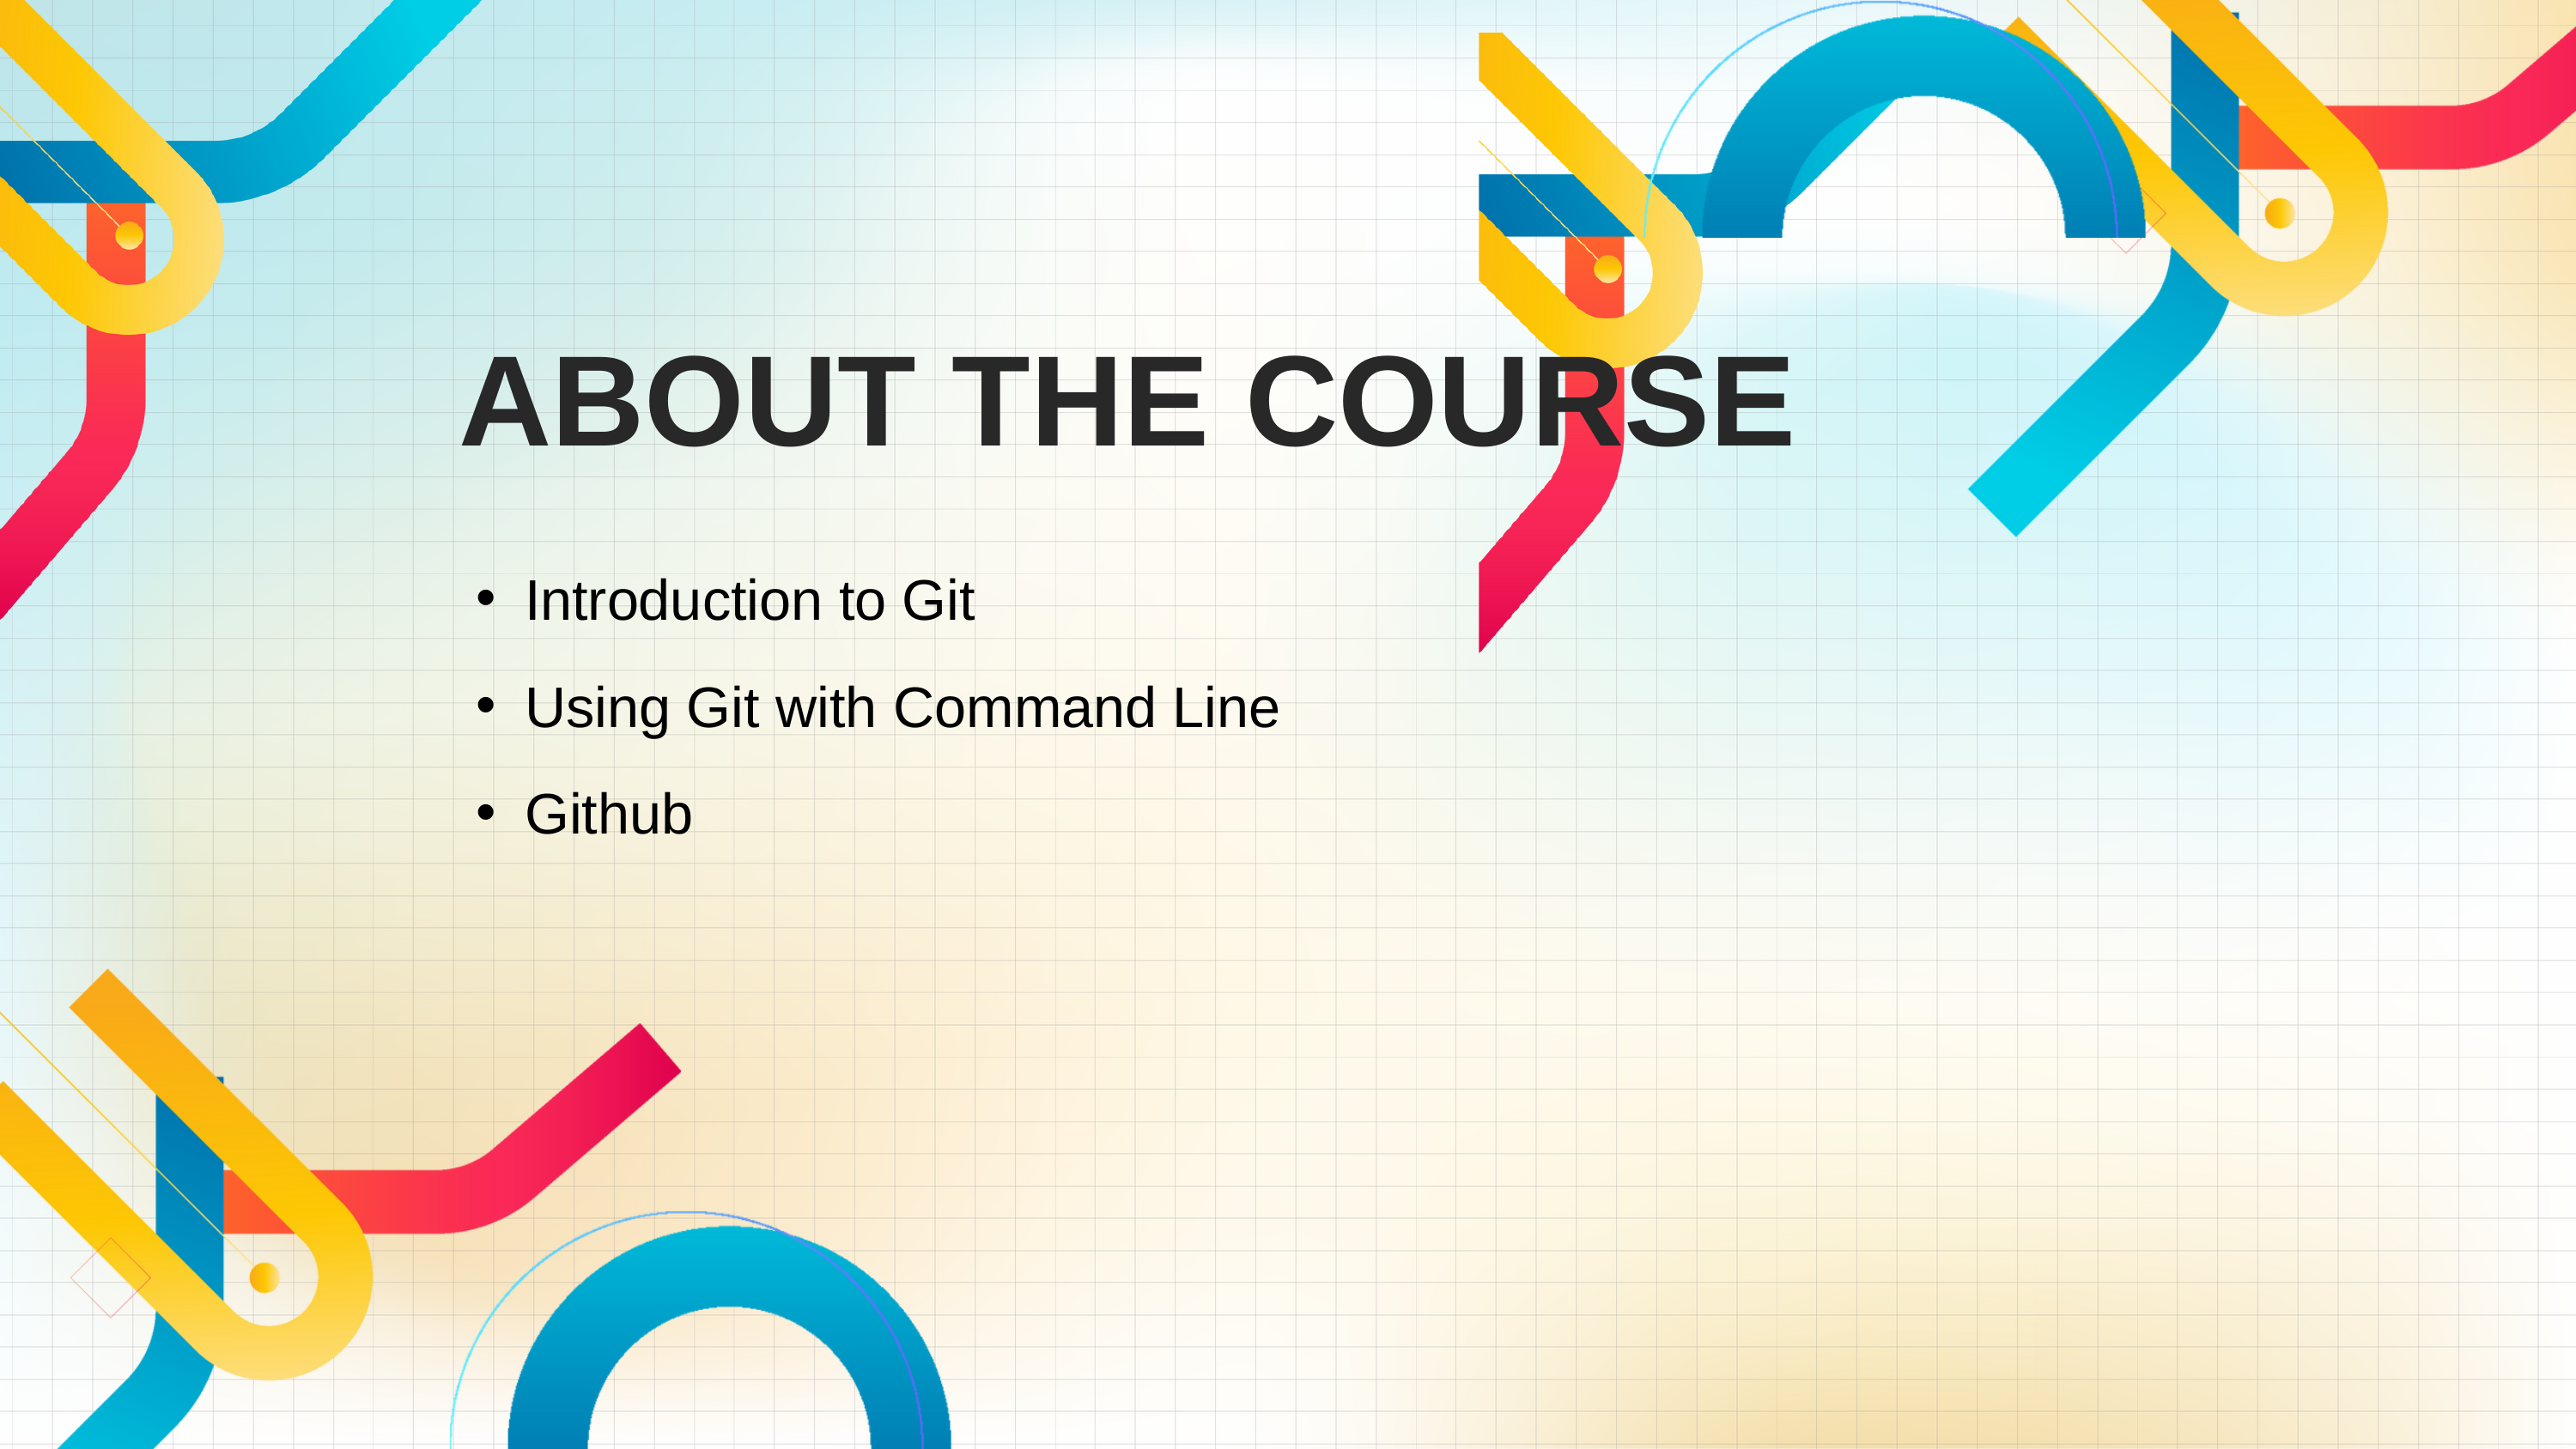

ABOUT THE COURSE
Introduction to Git
Using Git with Command Line
Github